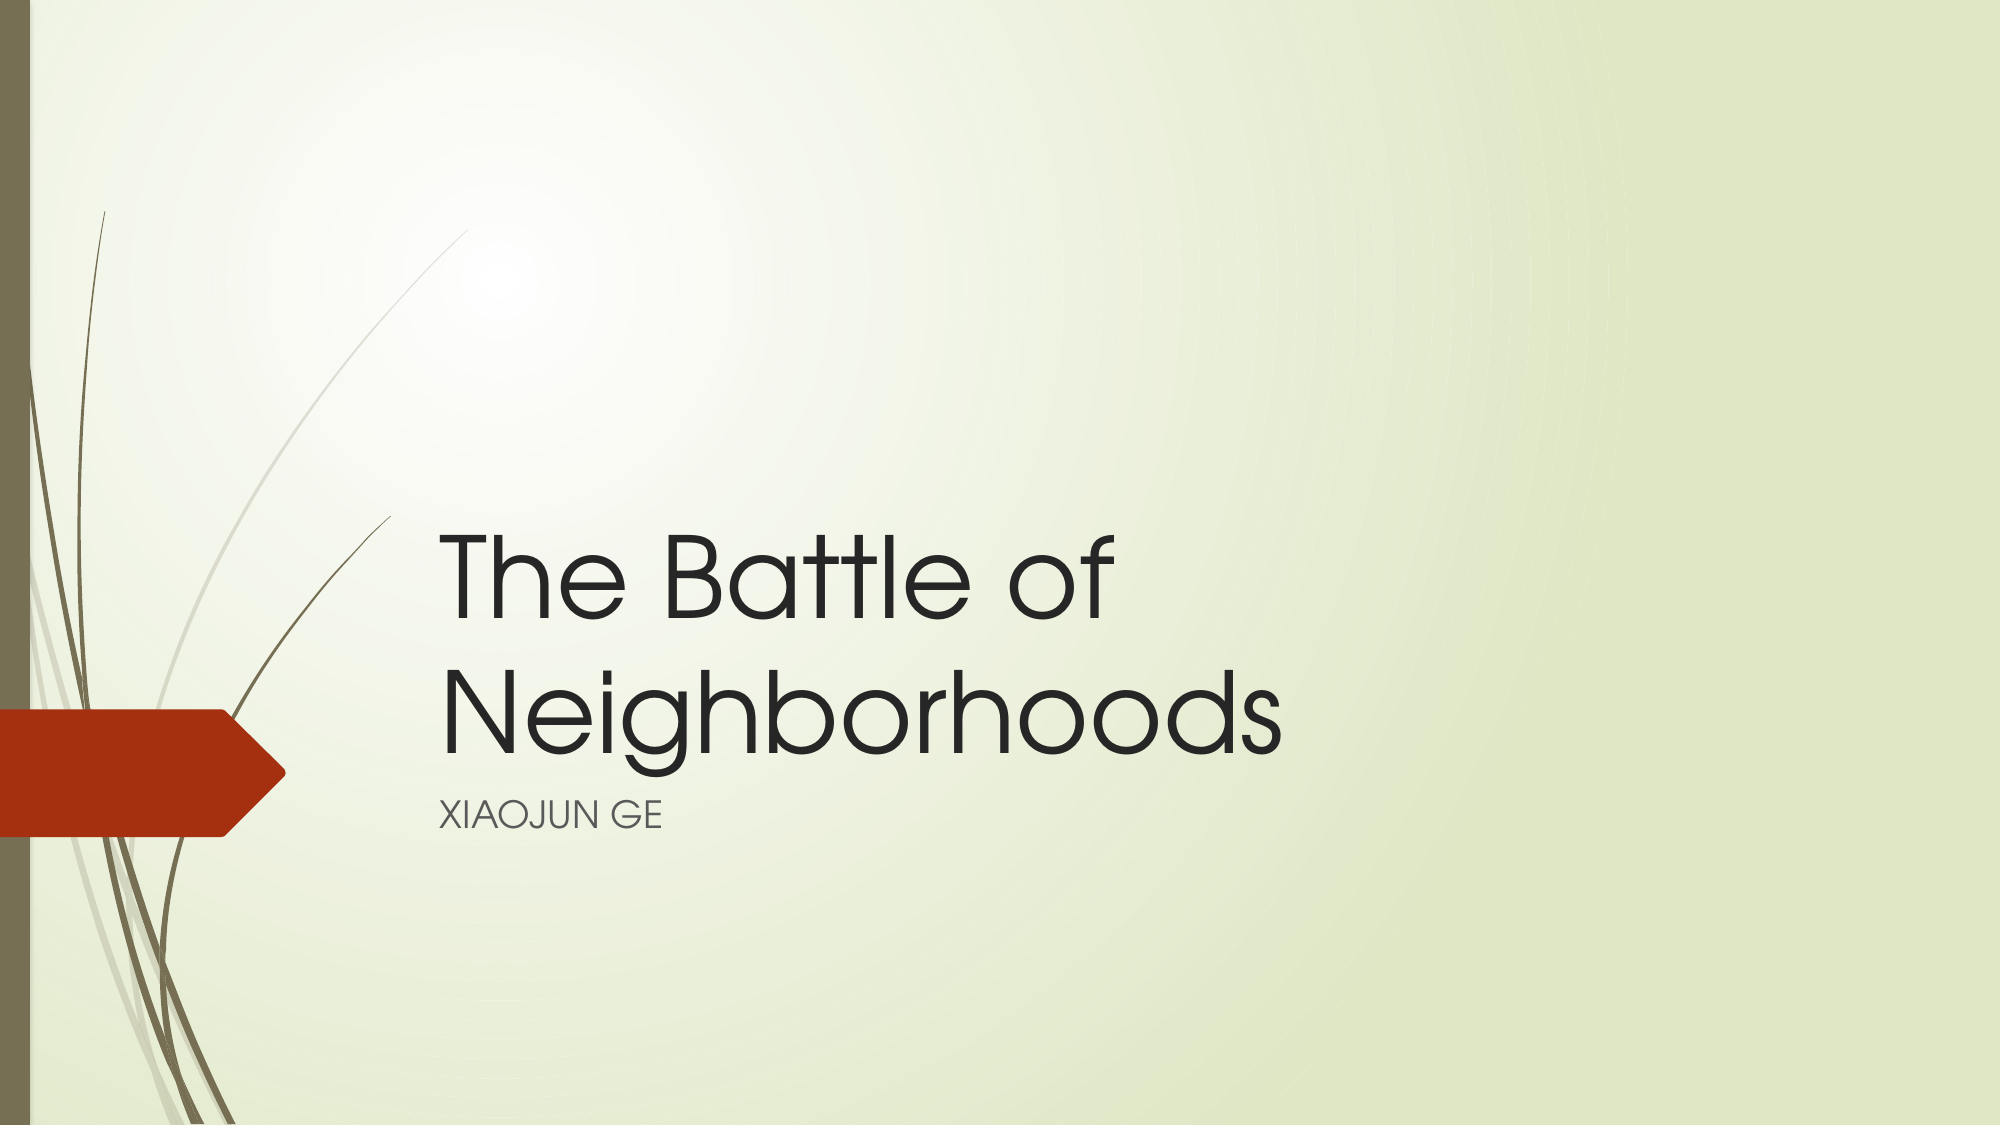

# The Battle of Neighborhoods
XIAOJUN GE